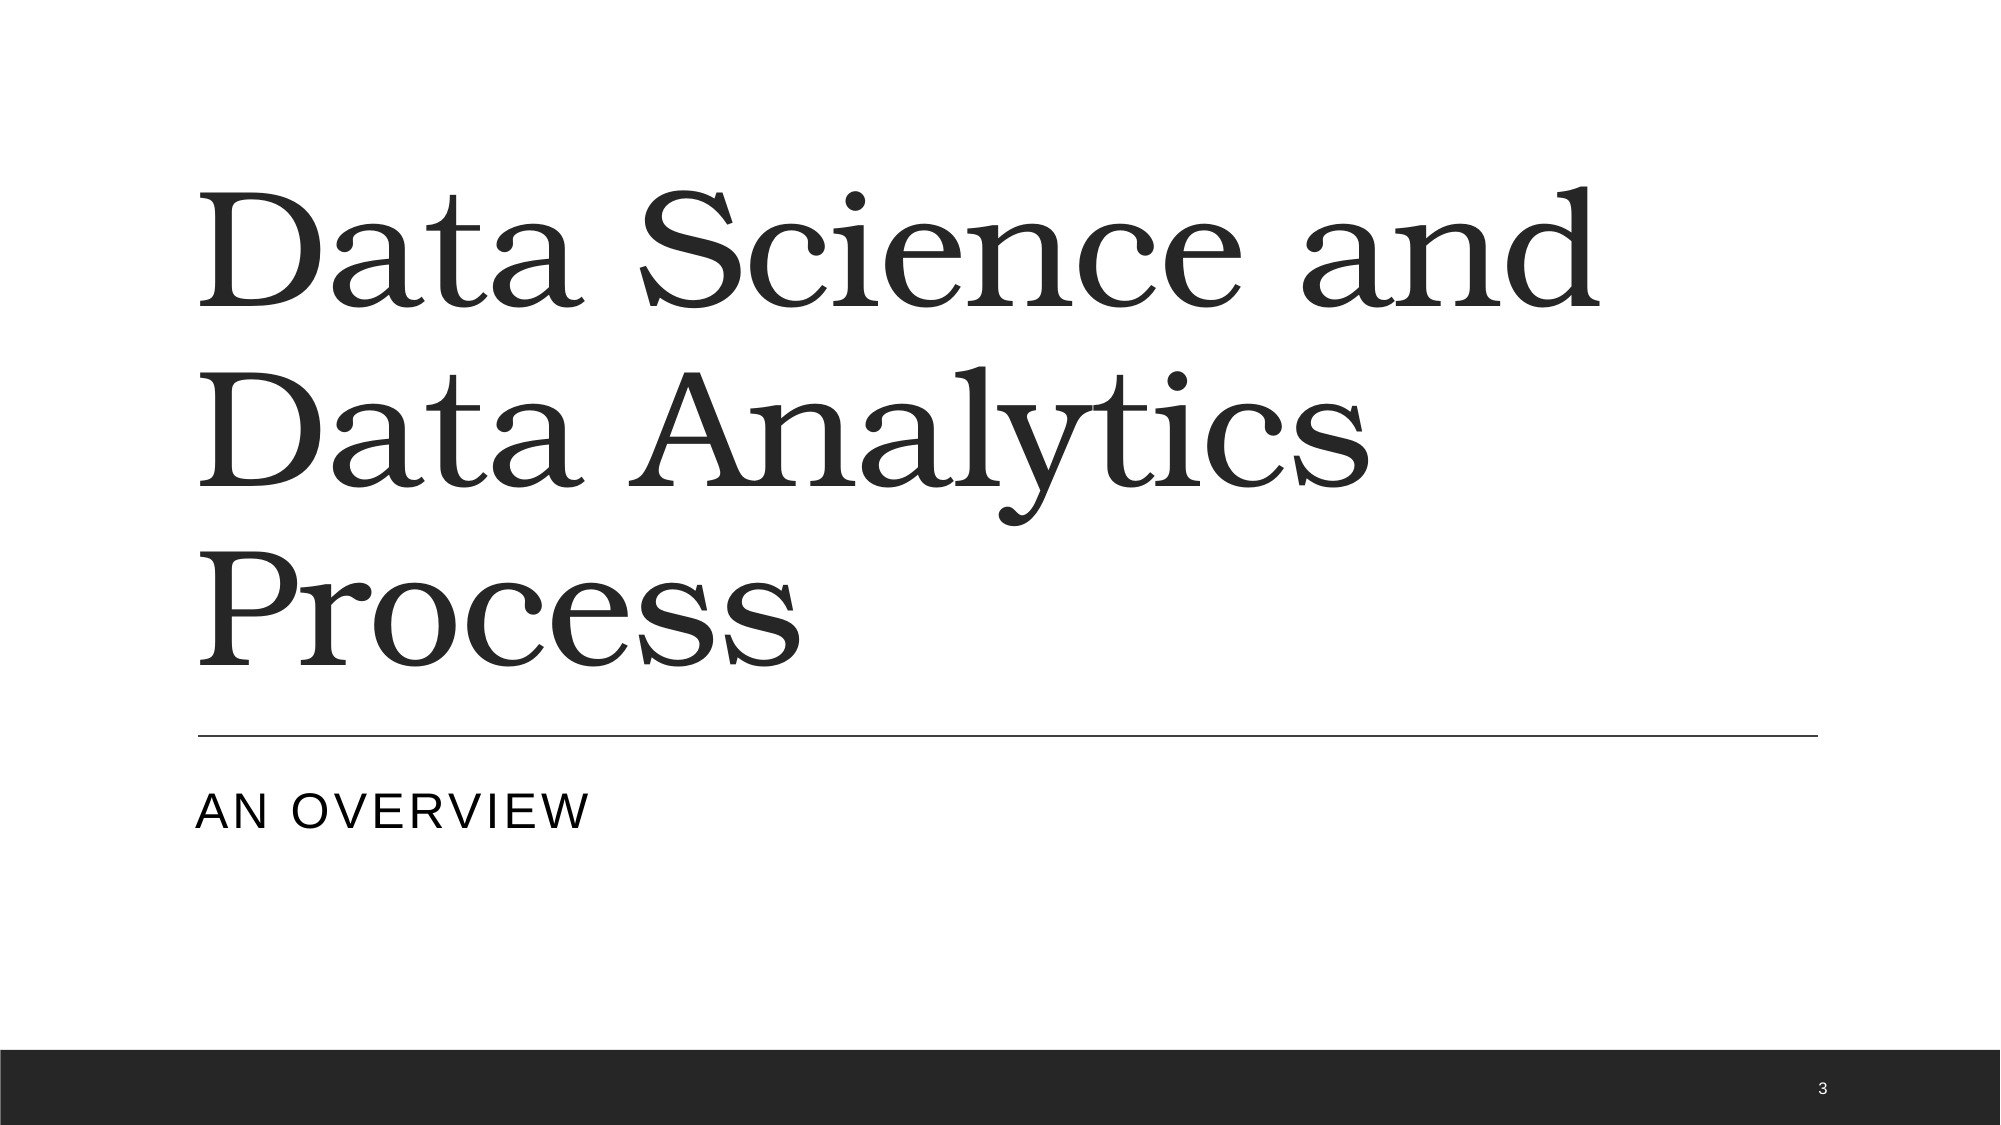

# Data Science and Data Analytics Process
An Overview
3